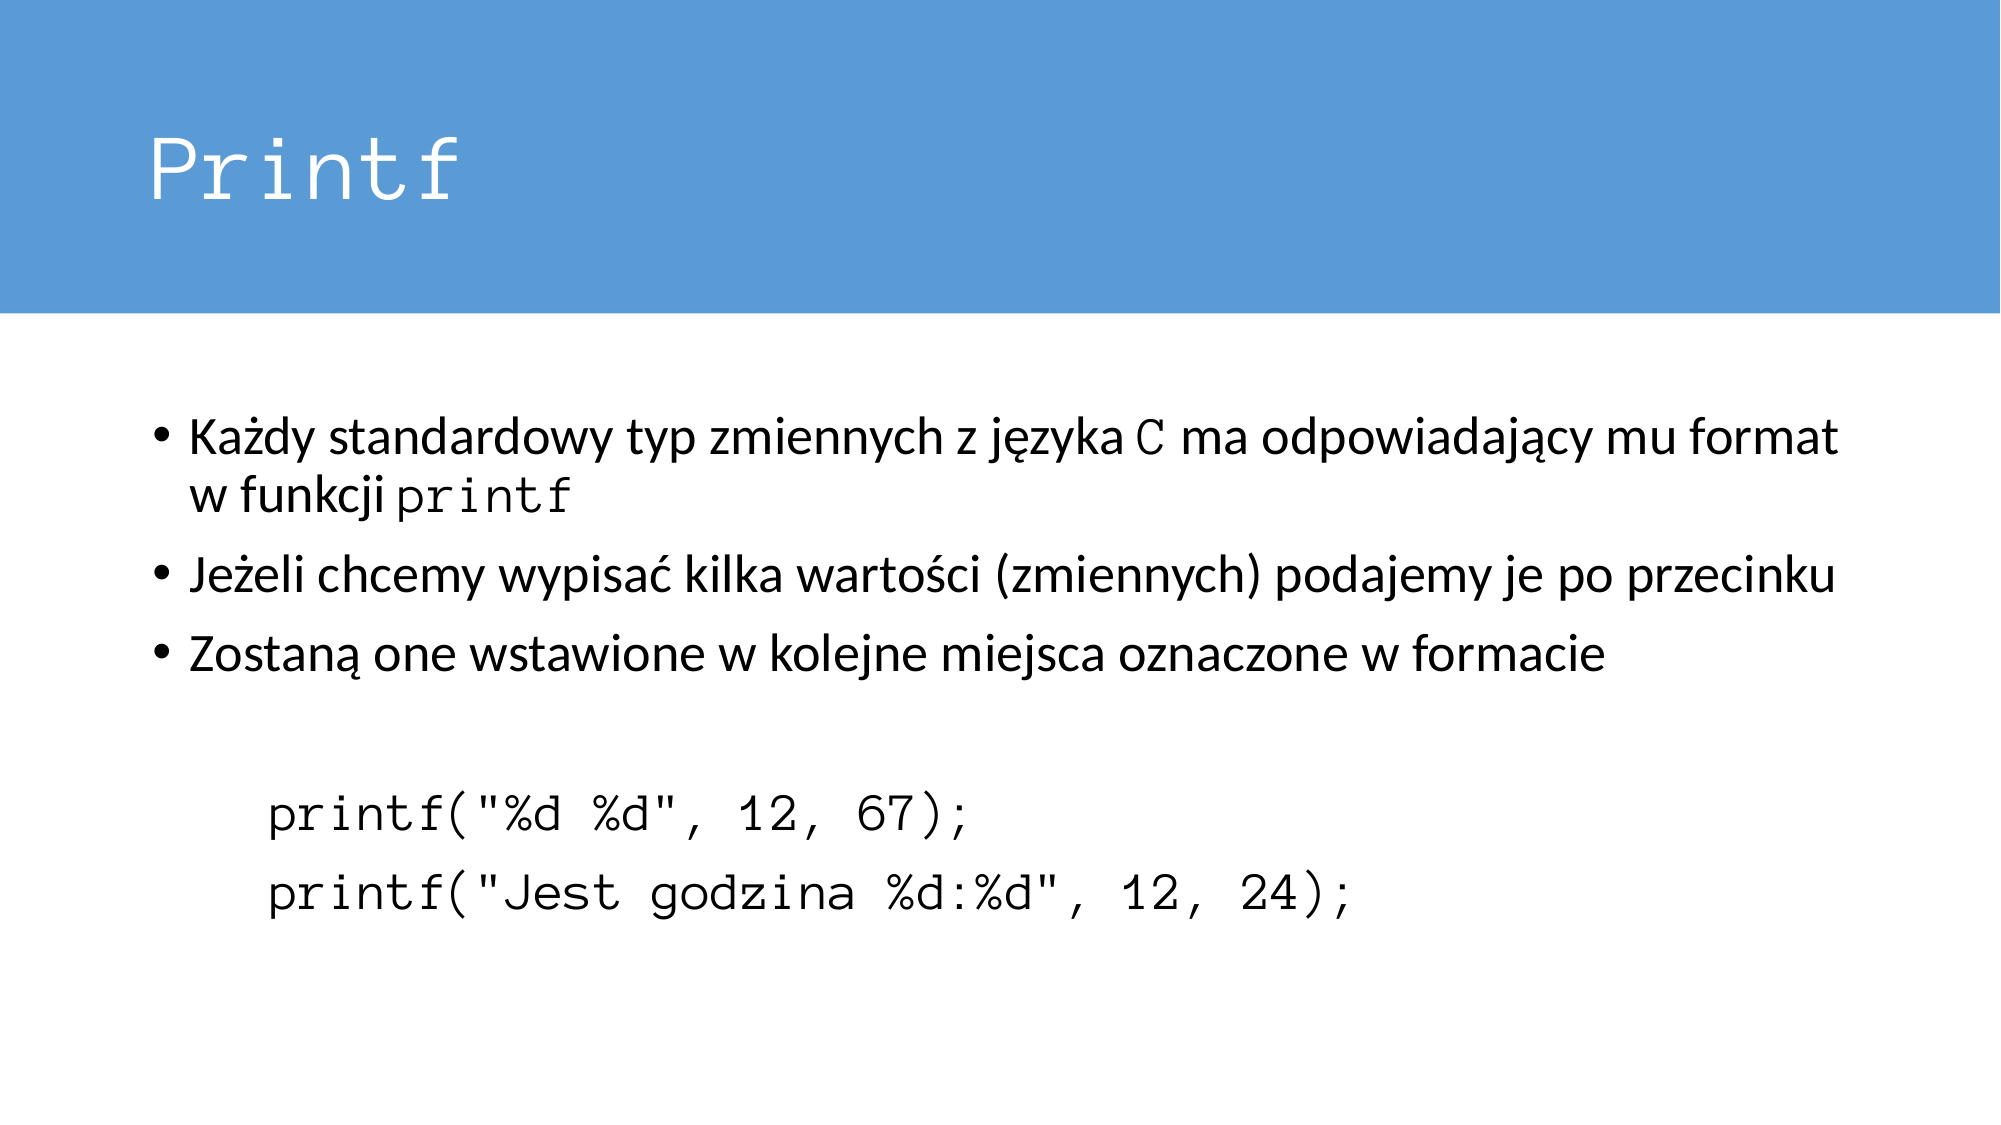

# Printf
Każdy standardowy typ zmiennych z języka C ma odpowiadający mu format w funkcji printf
Jeżeli chcemy wypisać kilka wartości (zmiennych) podajemy je po przecinku
Zostaną one wstawione w kolejne miejsca oznaczone w formacie

printf("%d %d", 12, 67);
printf("Jest godzina %d:%d", 12, 24);